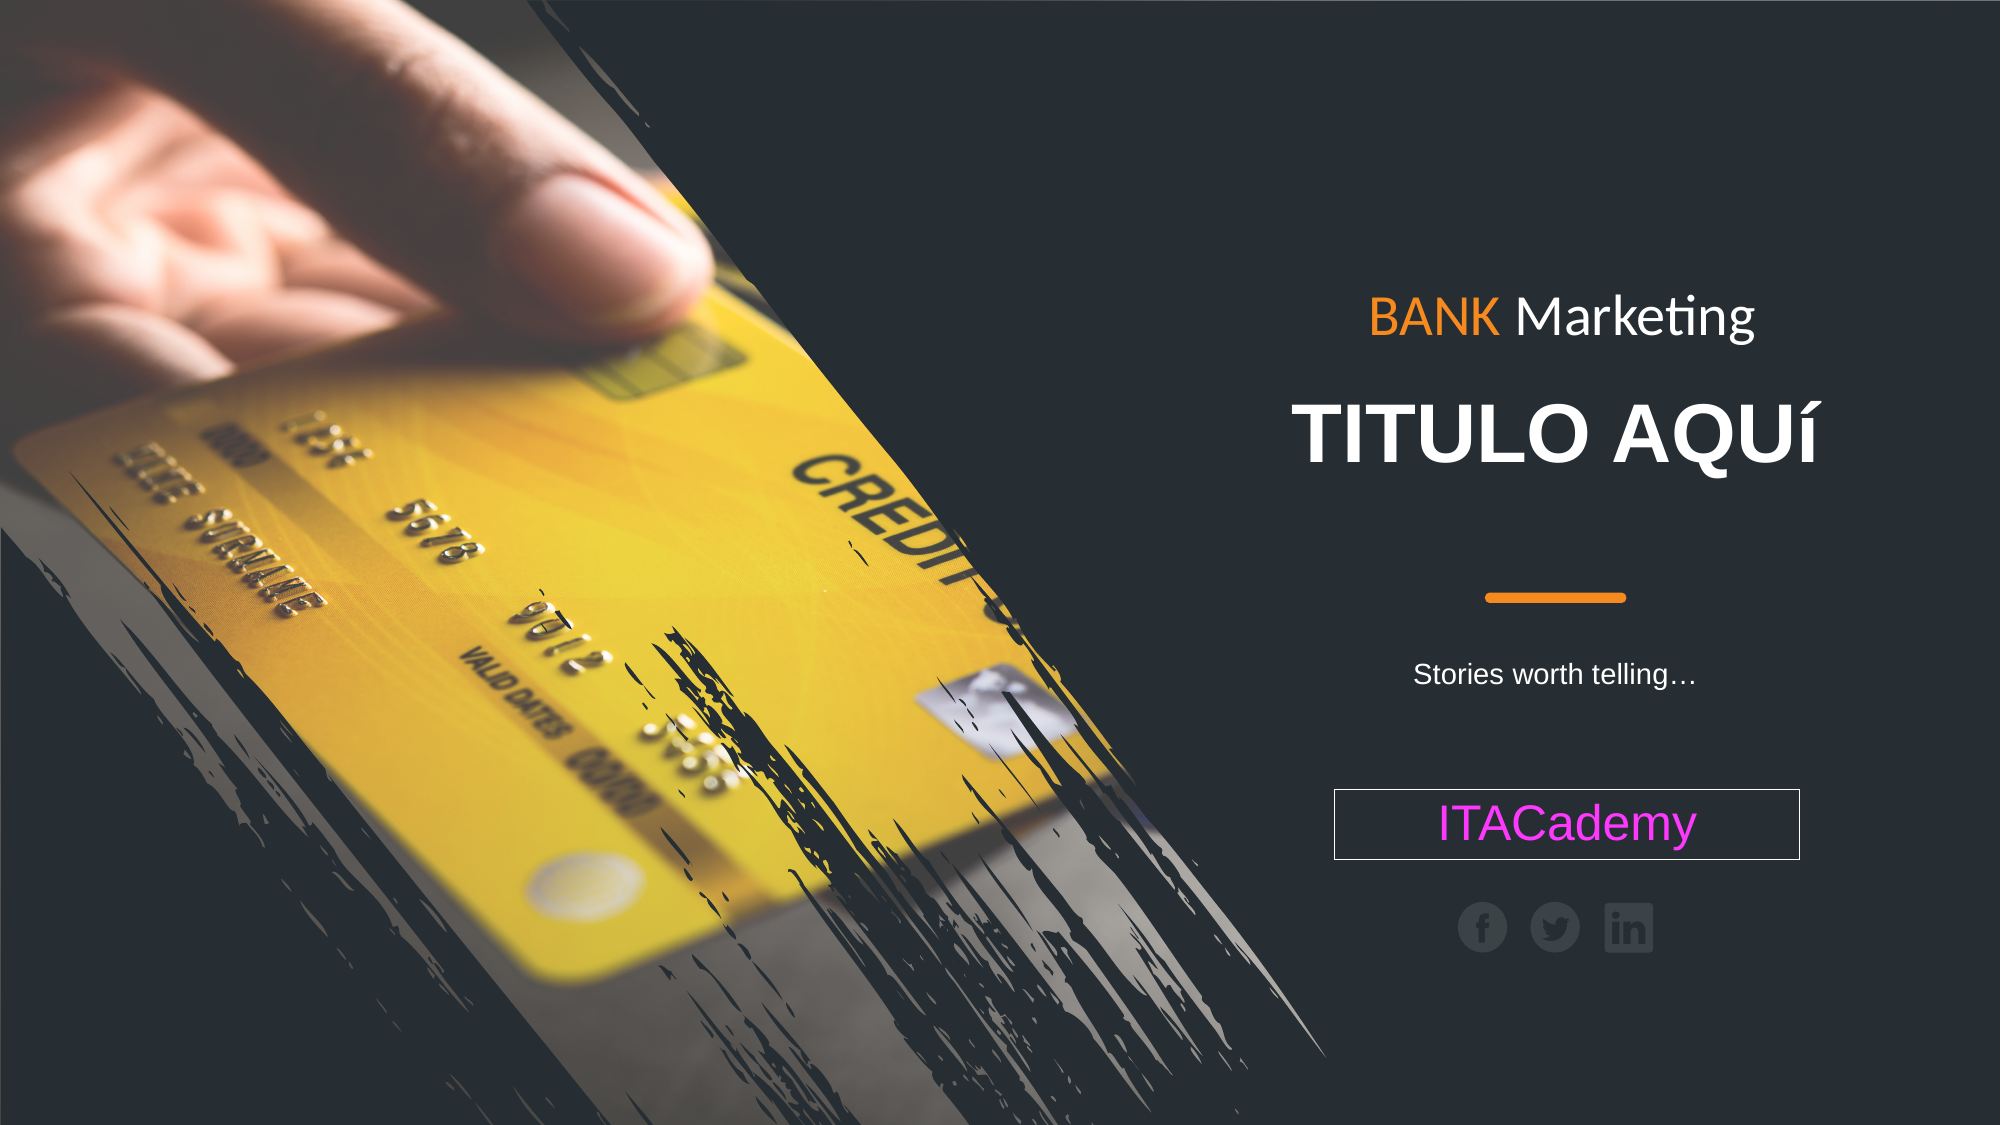

BANK Marketing
TITULO AQUí
Stories worth telling…
ITACademy